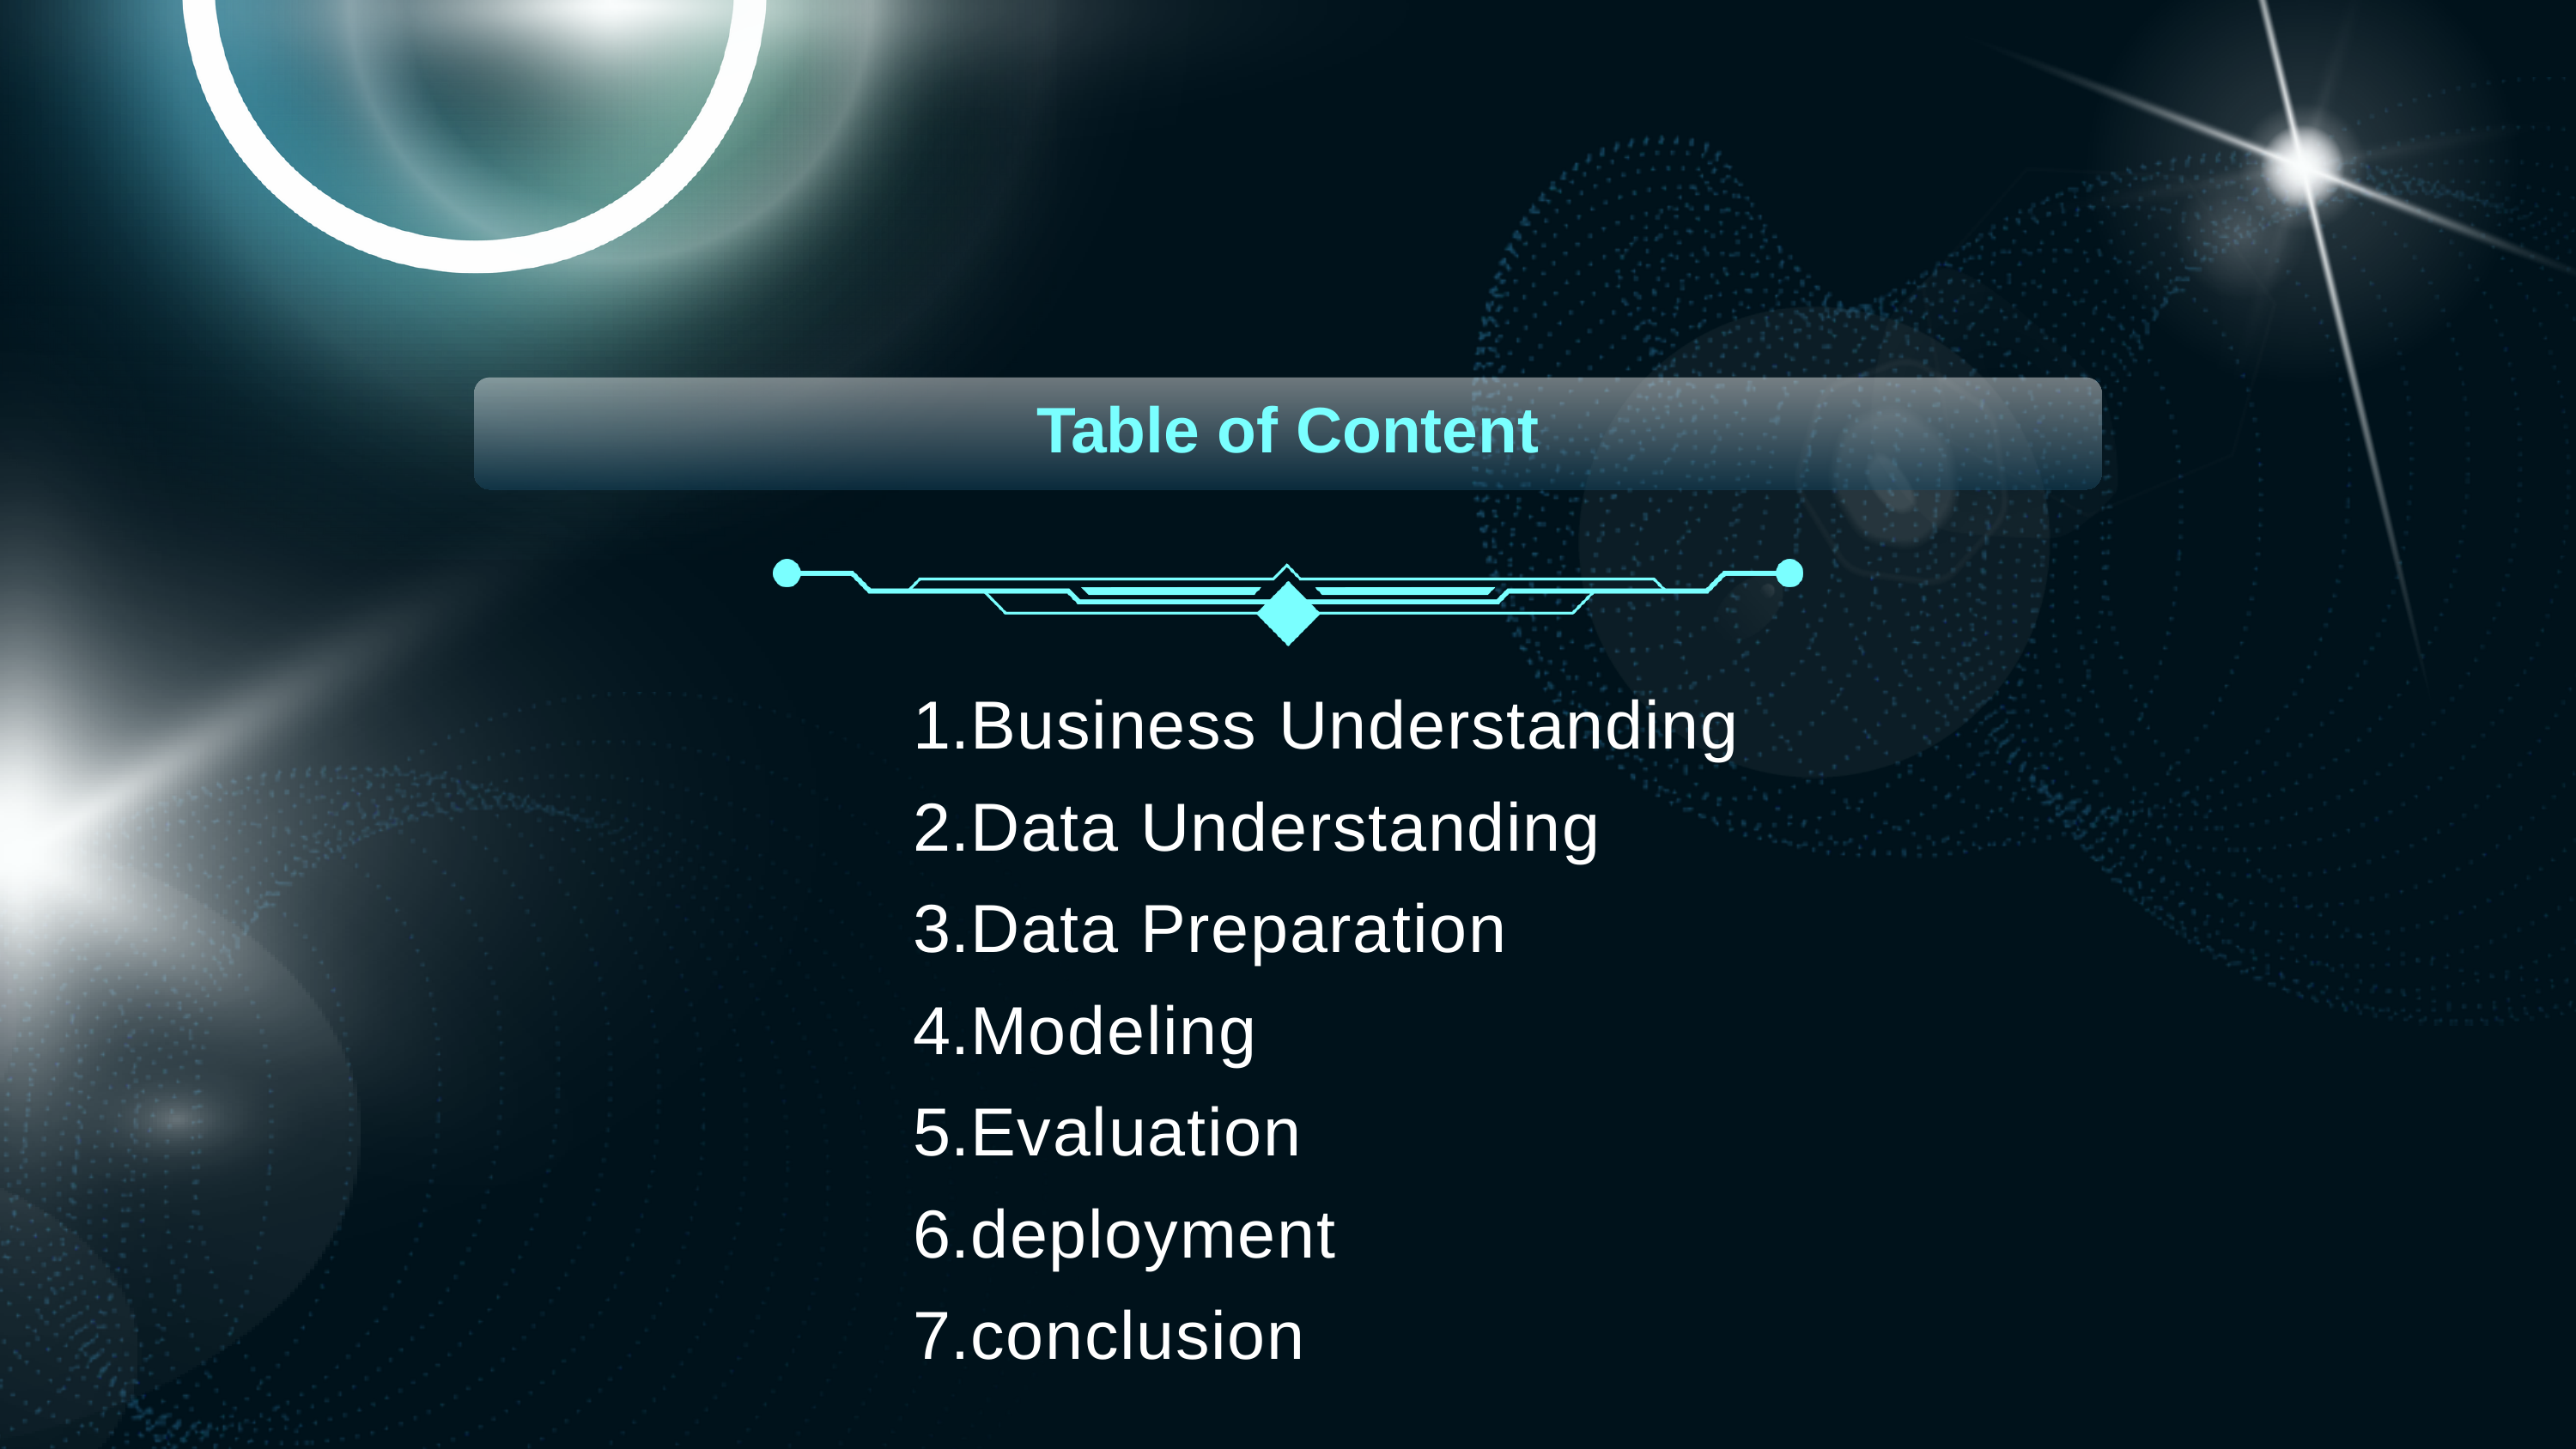

Table of Content

Business Understanding
Data Understanding
Data Preparation
Modeling
Evaluation
deployment
conclusion